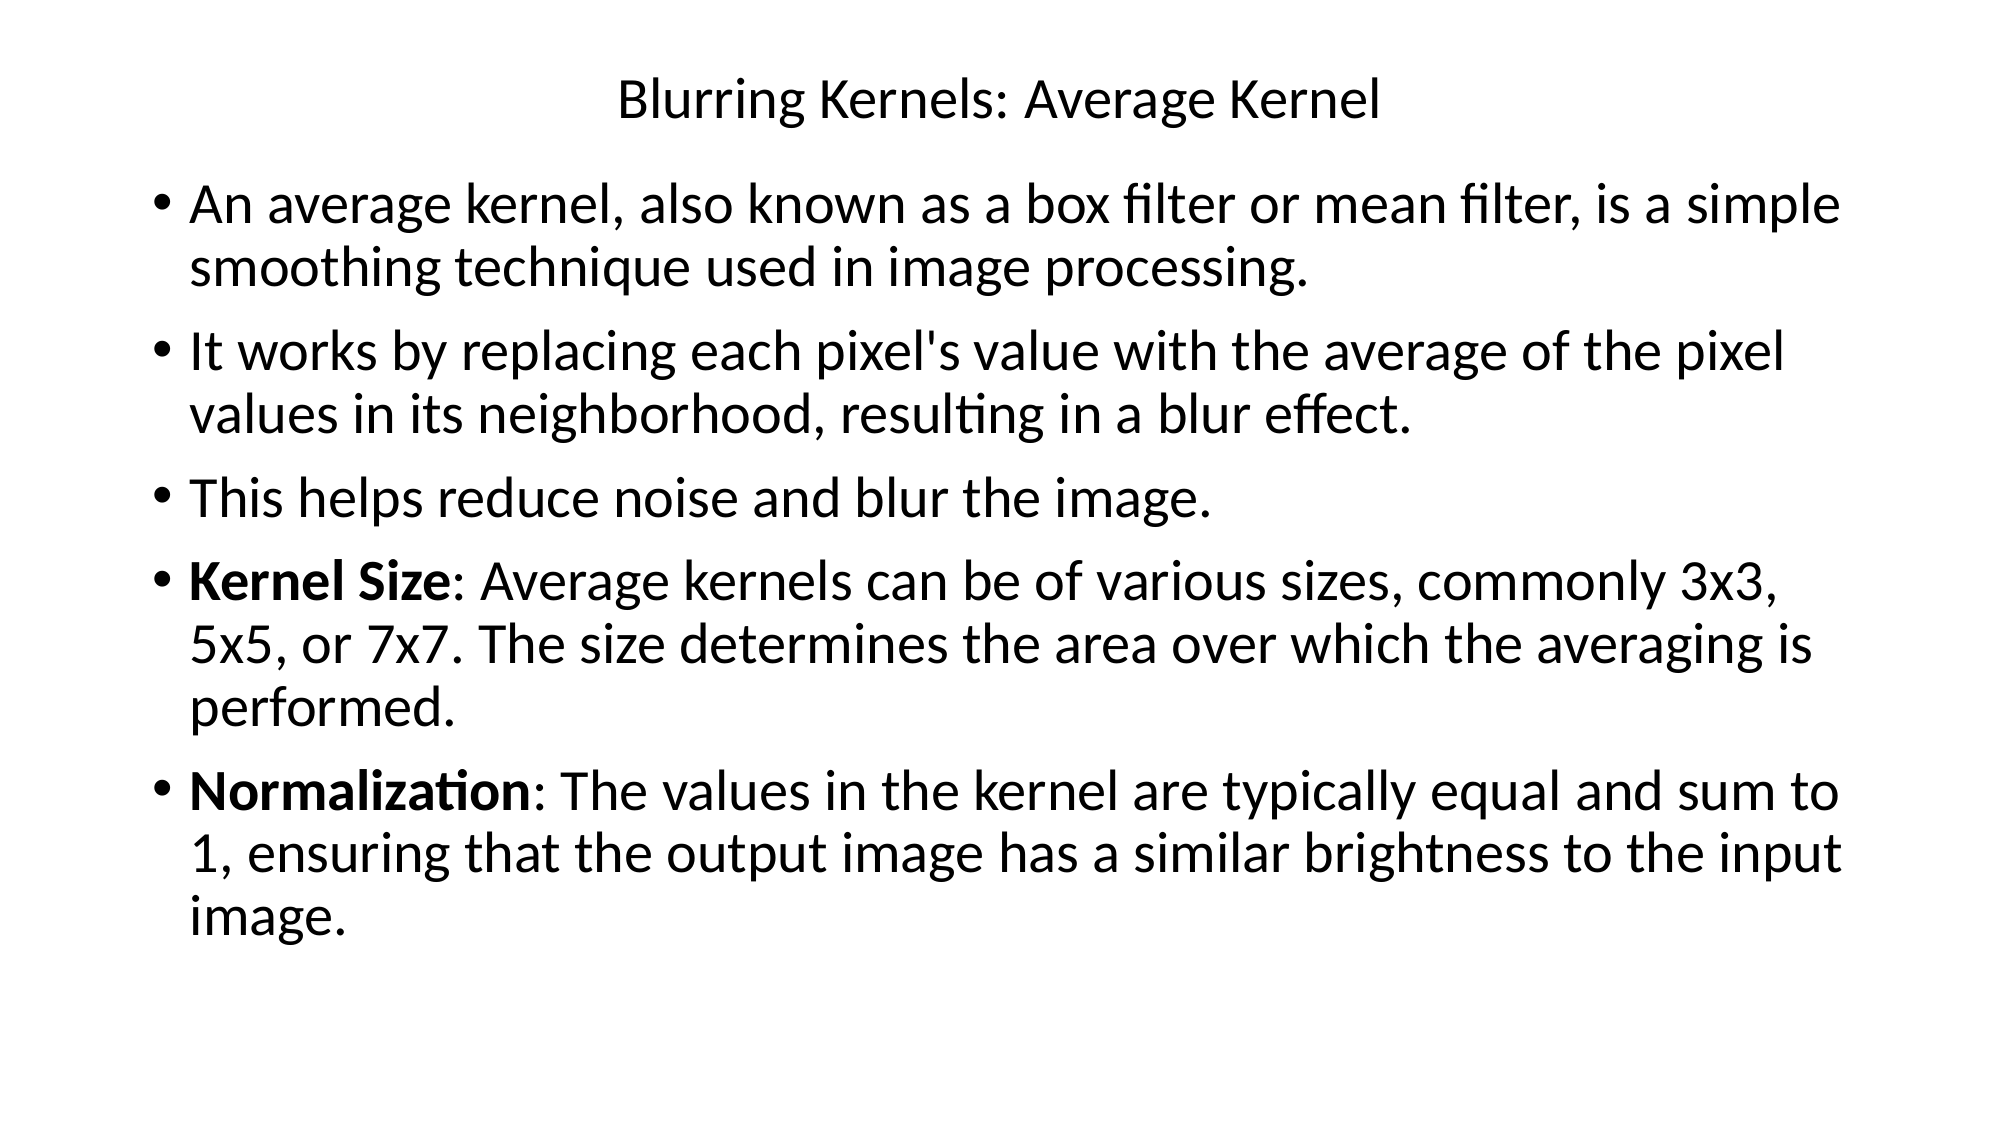

# Blurring Kernels: Average Kernel
An average kernel, also known as a box filter or mean filter, is a simple smoothing technique used in image processing.
It works by replacing each pixel's value with the average of the pixel values in its neighborhood, resulting in a blur effect.
This helps reduce noise and blur the image.
Kernel Size: Average kernels can be of various sizes, commonly 3x3, 5x5, or 7x7. The size determines the area over which the averaging is performed.
Normalization: The values in the kernel are typically equal and sum to 1, ensuring that the output image has a similar brightness to the input image.